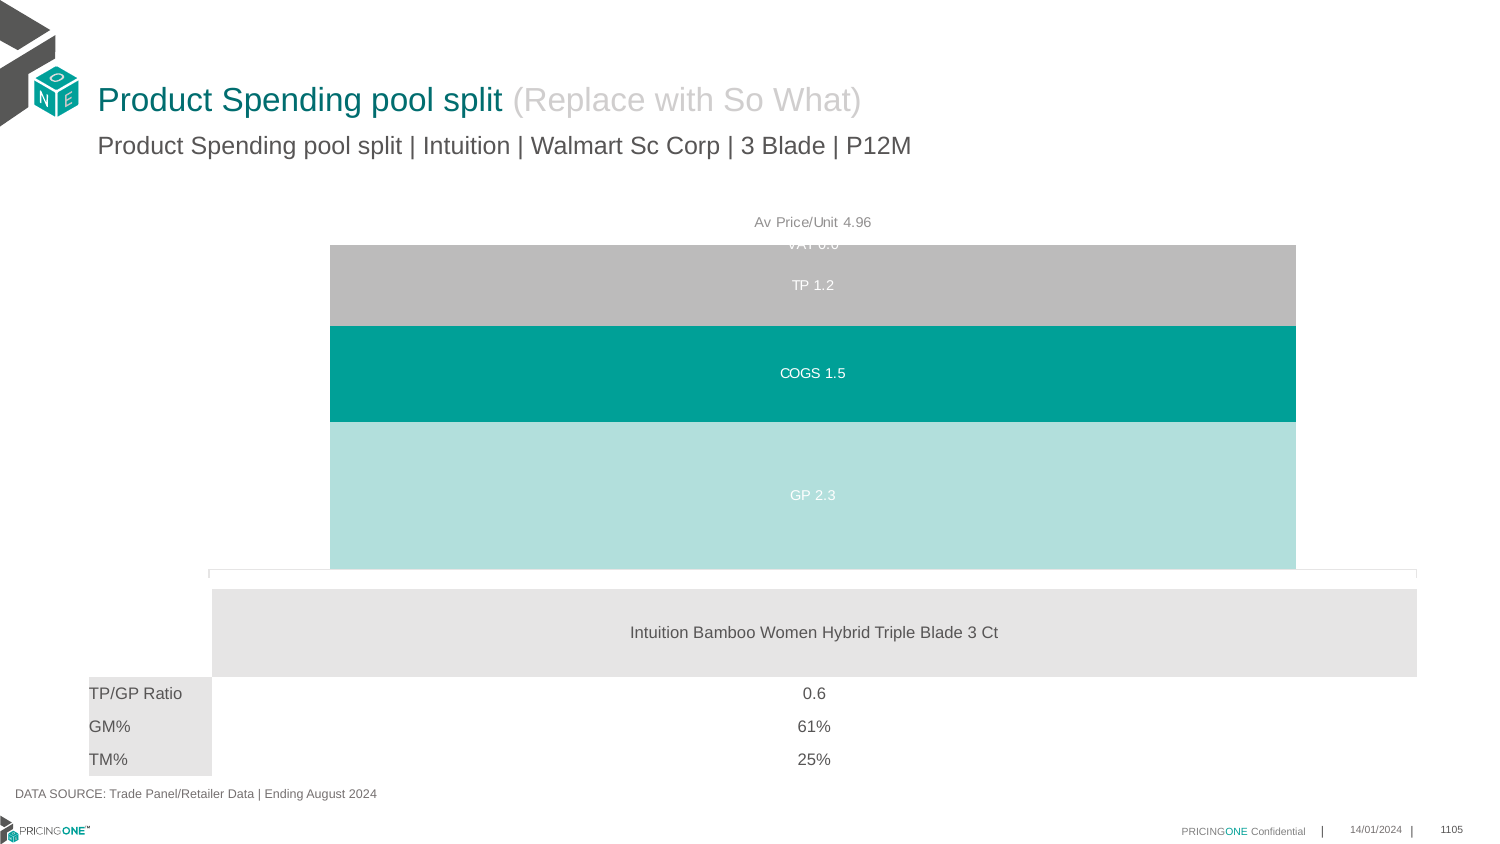

# Product Spending pool split (Replace with So What)
Product Spending pool split | Intuition | Walmart Sc Corp | 3 Blade | P12M

### Chart

| Category | GP | COGS | TP | VAT |
|---|---|---|---|---|
| Av Price/Unit 4.96 | 2.2544169914100145 | 1.4647864864864866 | 1.2401931280117329 | 0.0 |
|  | Intuition Bamboo Women Hybrid Triple Blade 3 Ct |
| --- | --- |
| TP/GP Ratio | 0.6 |
| GM% | 61% |
| TM% | 25% |
DATA SOURCE: Trade Panel/Retailer Data | Ending August 2024

14/01/2024
1105